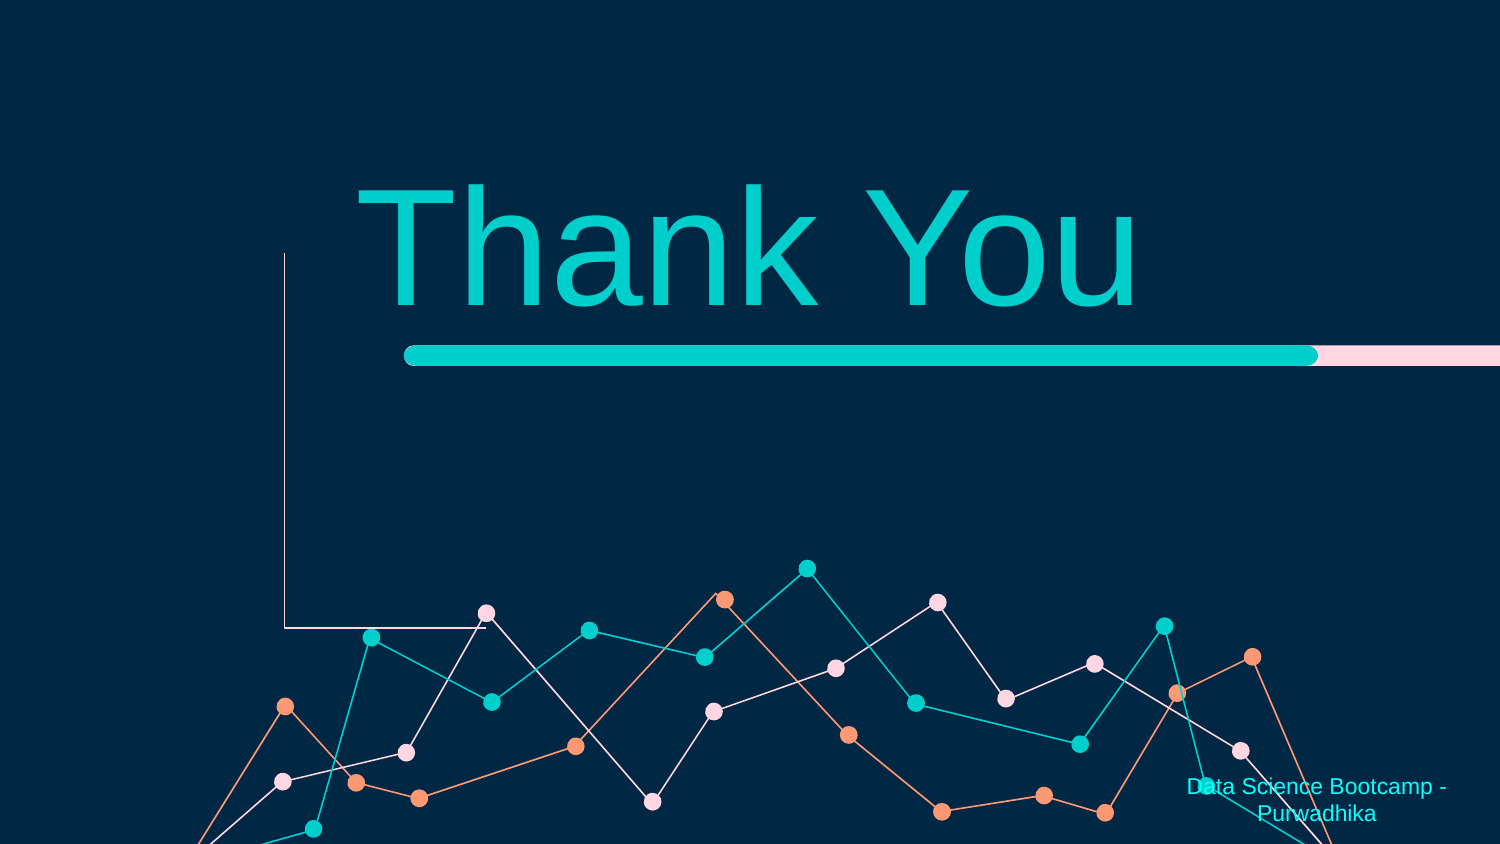

# Thank You

Data Science Bootcamp - Purwadhika